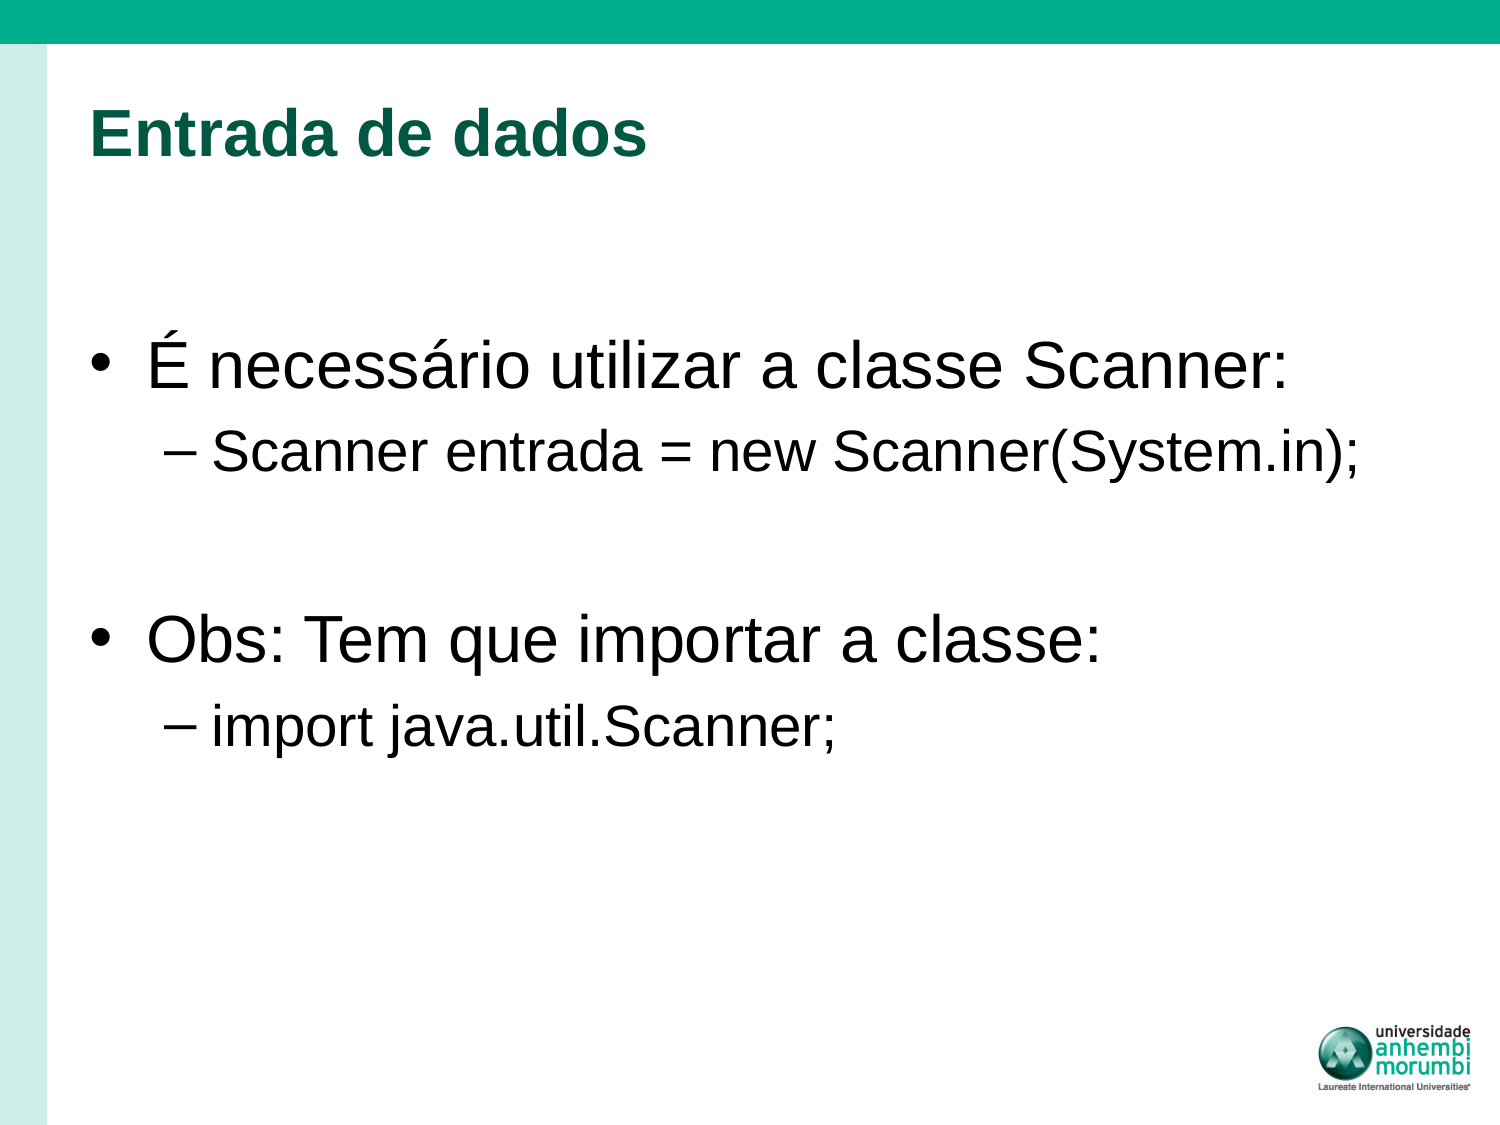

# Entrada de dados
É necessário utilizar a classe Scanner:
Scanner entrada = new Scanner(System.in);

Obs: Tem que importar a classe:
import java.util.Scanner;